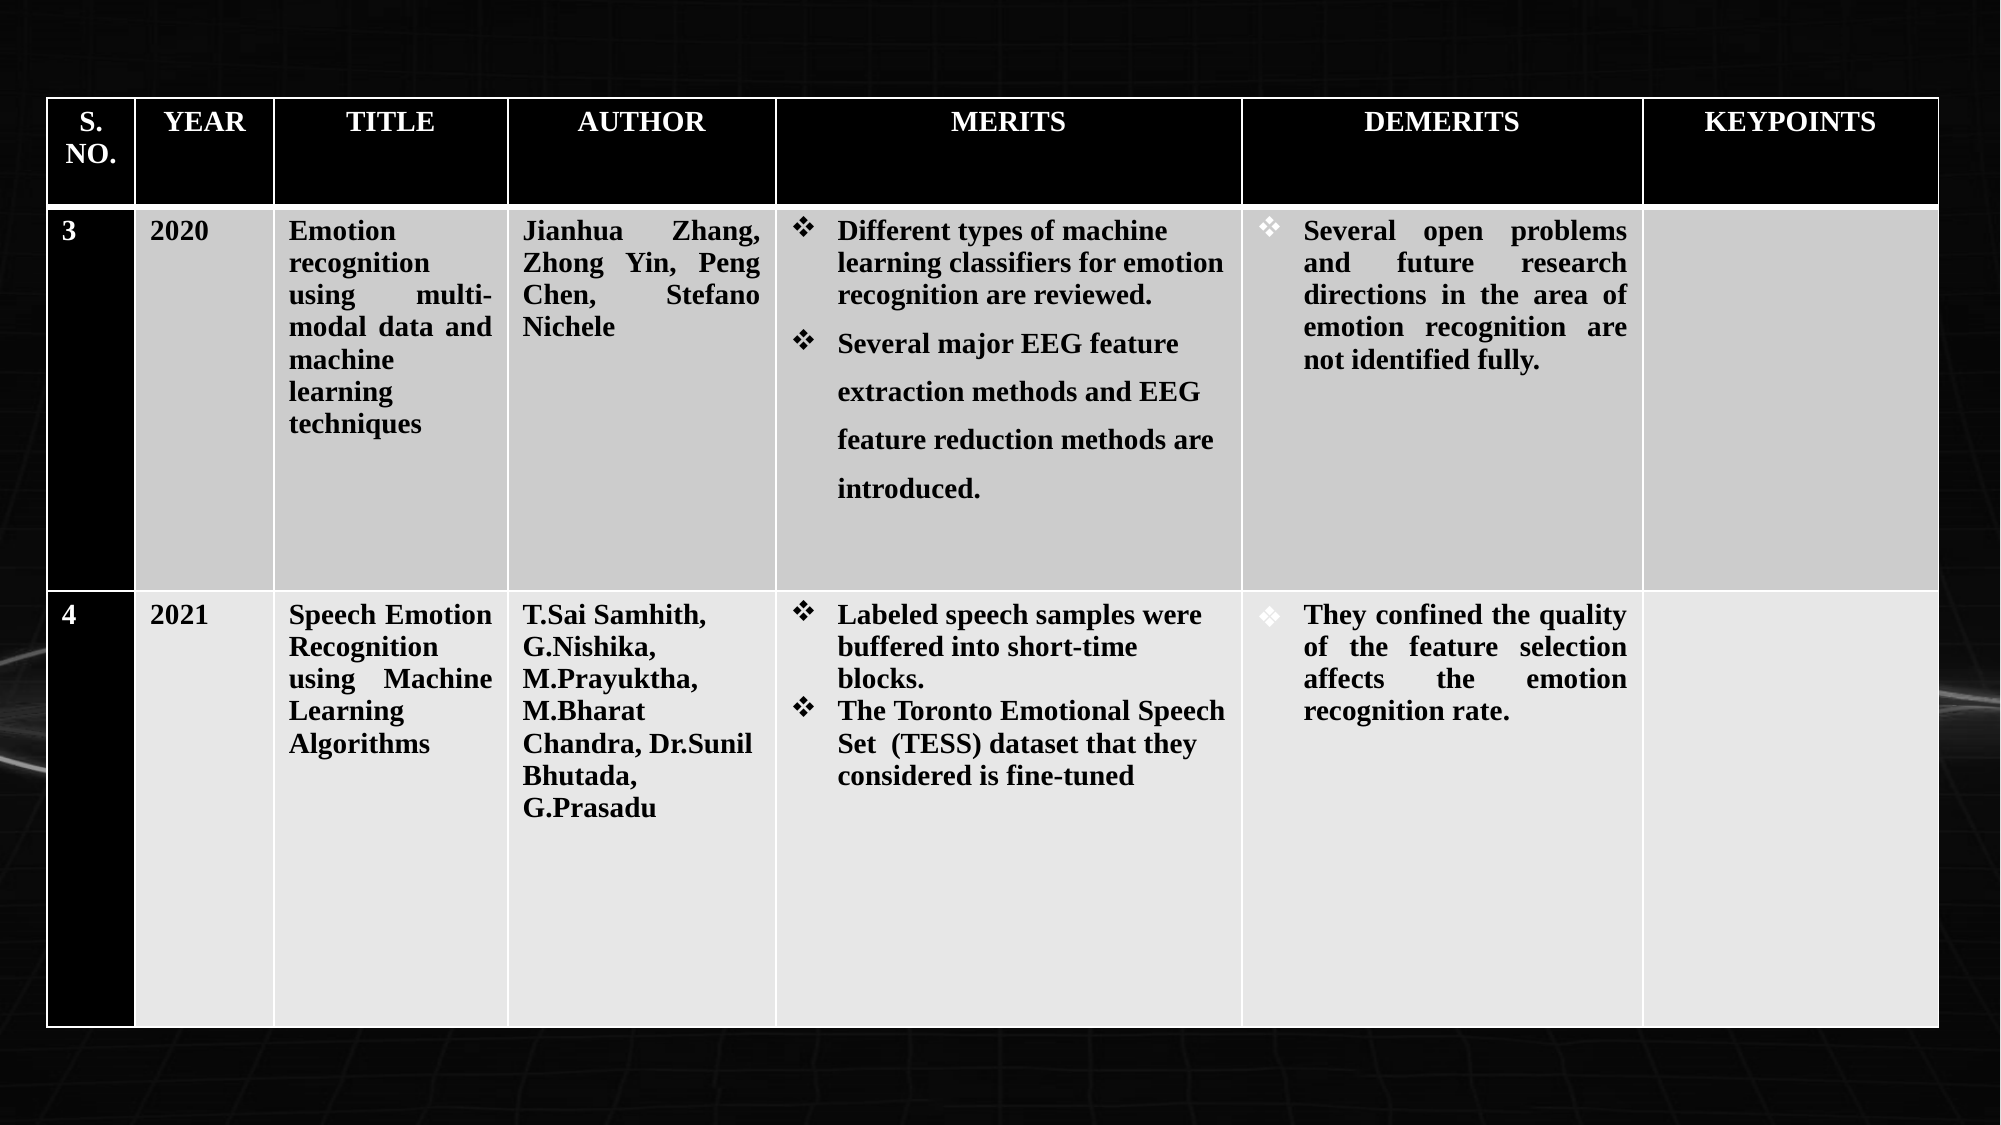

| S. NO. | YEAR | TITLE | AUTHOR | MERITS | DEMERITS | KEYPOINTS |
| --- | --- | --- | --- | --- | --- | --- |
| 3 | 2020 | Emotion recognition using multi-modal data and machine learning techniques | Jianhua Zhang, Zhong Yin, Peng Chen, Stefano Nichele | Different types of machine learning classifiers for emotion recognition are reviewed. Several major EEG feature extraction methods and EEG feature reduction methods are introduced. | Several open problems and future research directions in the area of emotion recognition are not identified fully. |  |
| 4 | 2021 | Speech Emotion Recognition using Machine Learning Algorithms | T.Sai Samhith, G.Nishika, M.Prayuktha, M.Bharat Chandra, Dr.Sunil Bhutada, G.Prasadu | Labeled speech samples were buffered into short-time blocks. The Toronto Emotional Speech Set (TESS) dataset that they considered is fine-tuned | They confined the quality of the feature selection affects the emotion recognition rate. |  |